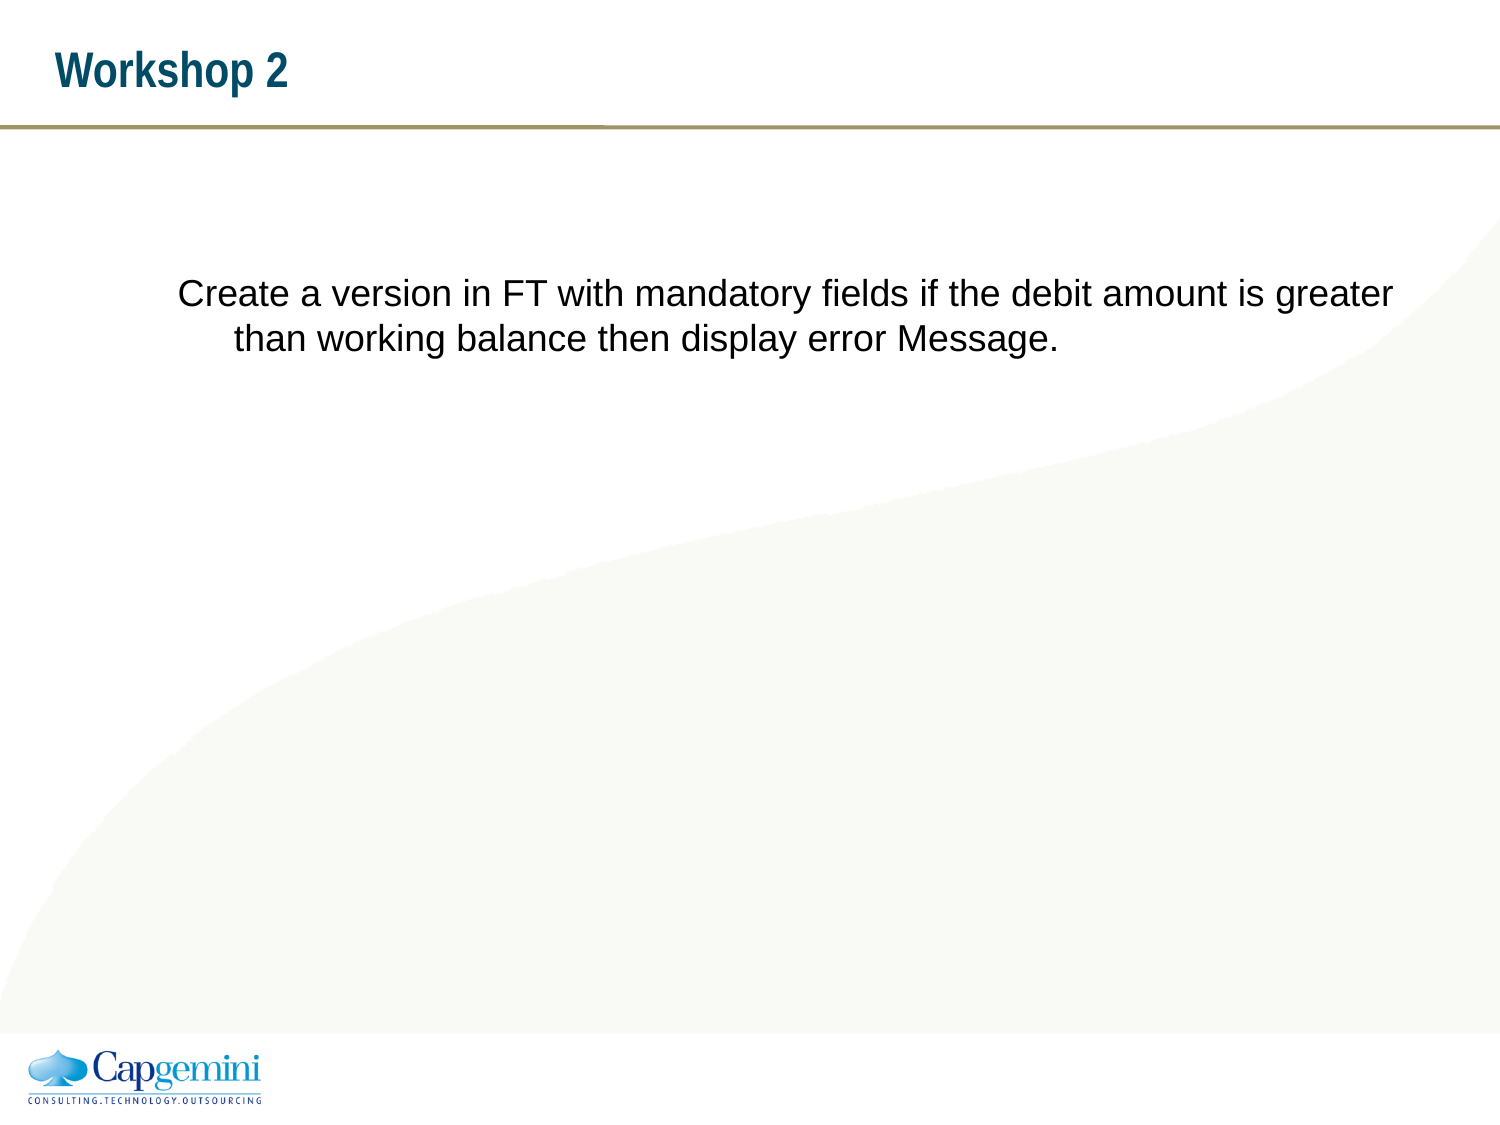

# Workshop 2
Create a version in FT with mandatory fields if the debit amount is greater than working balance then display error Message.